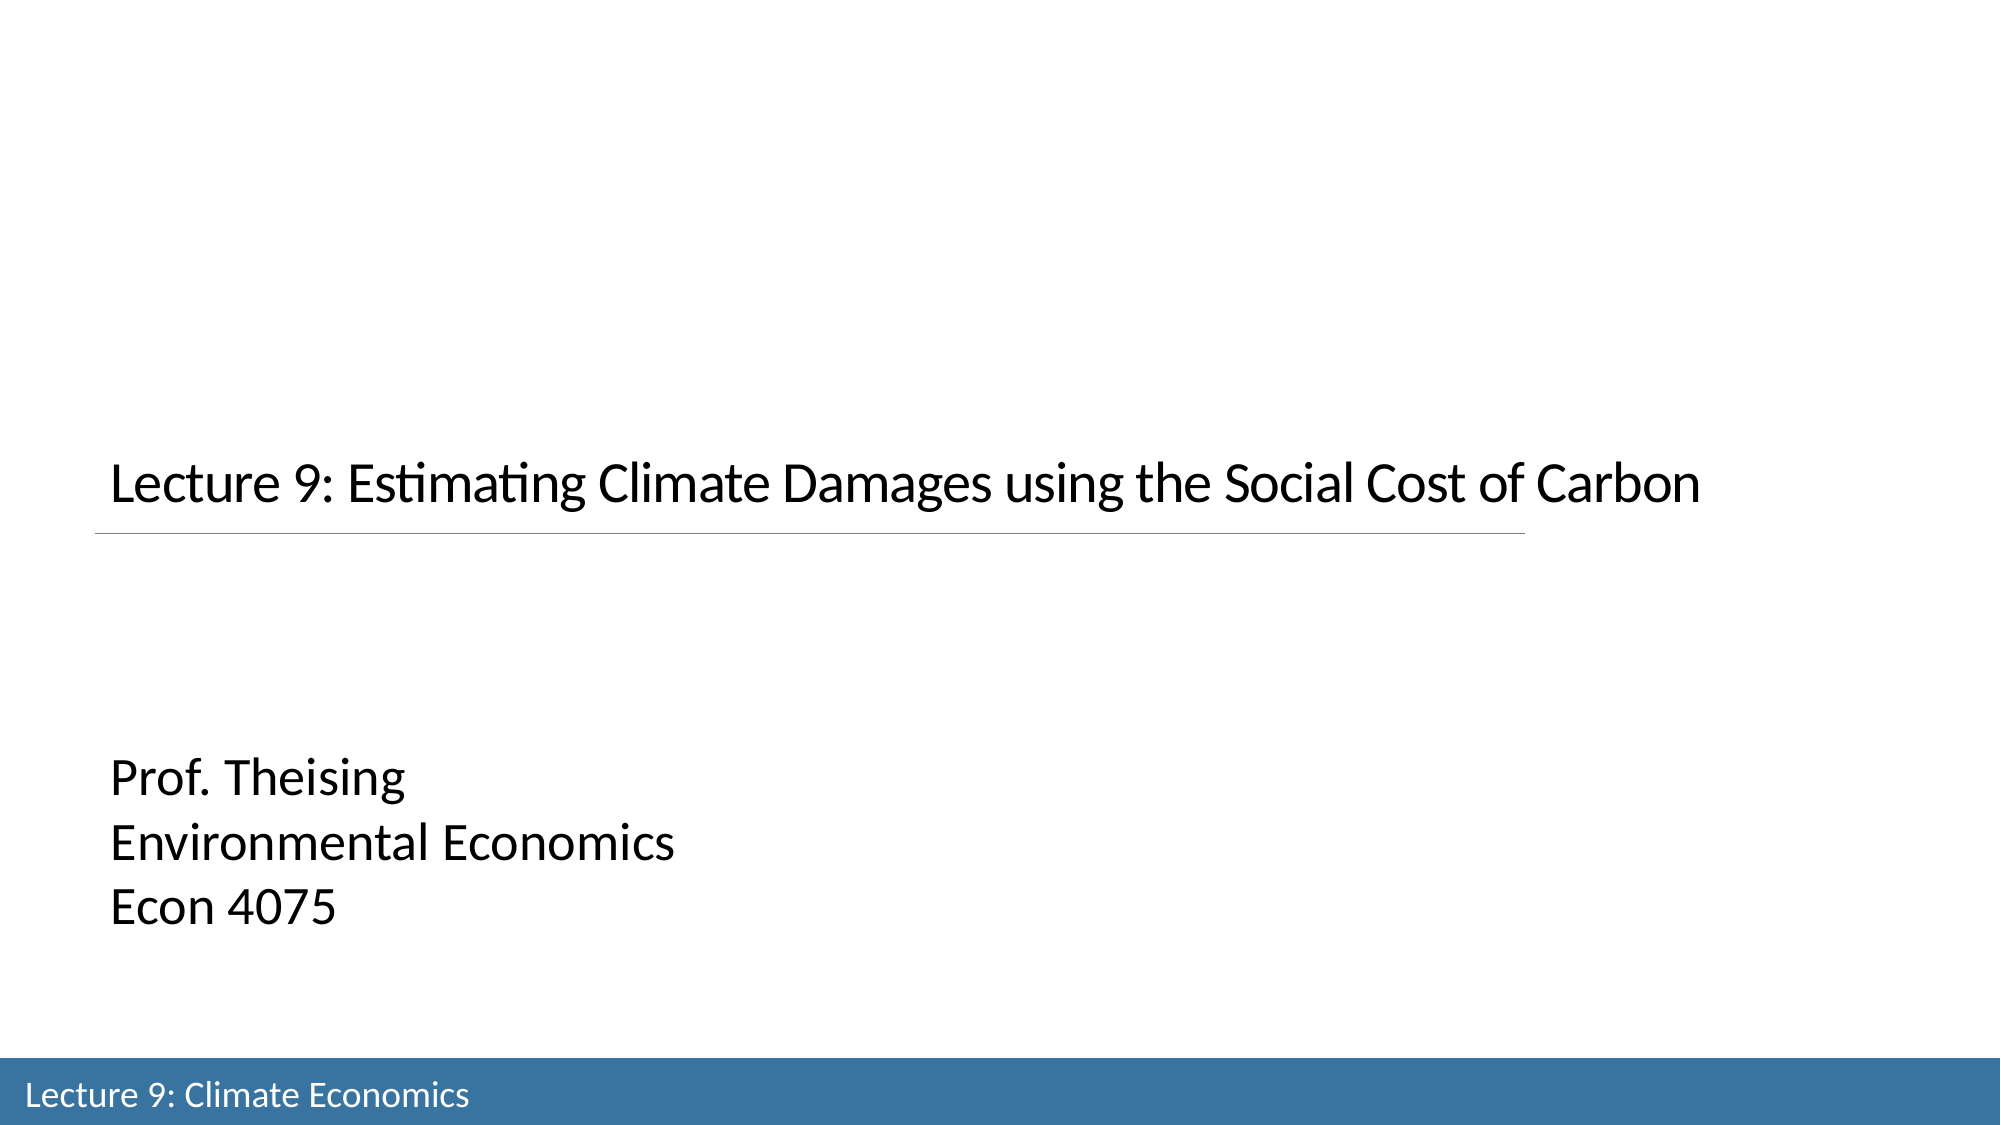

Lecture 9: Estimating Climate Damages using the Social Cost of Carbon
Prof. Theising
Environmental Economics
Econ 4075